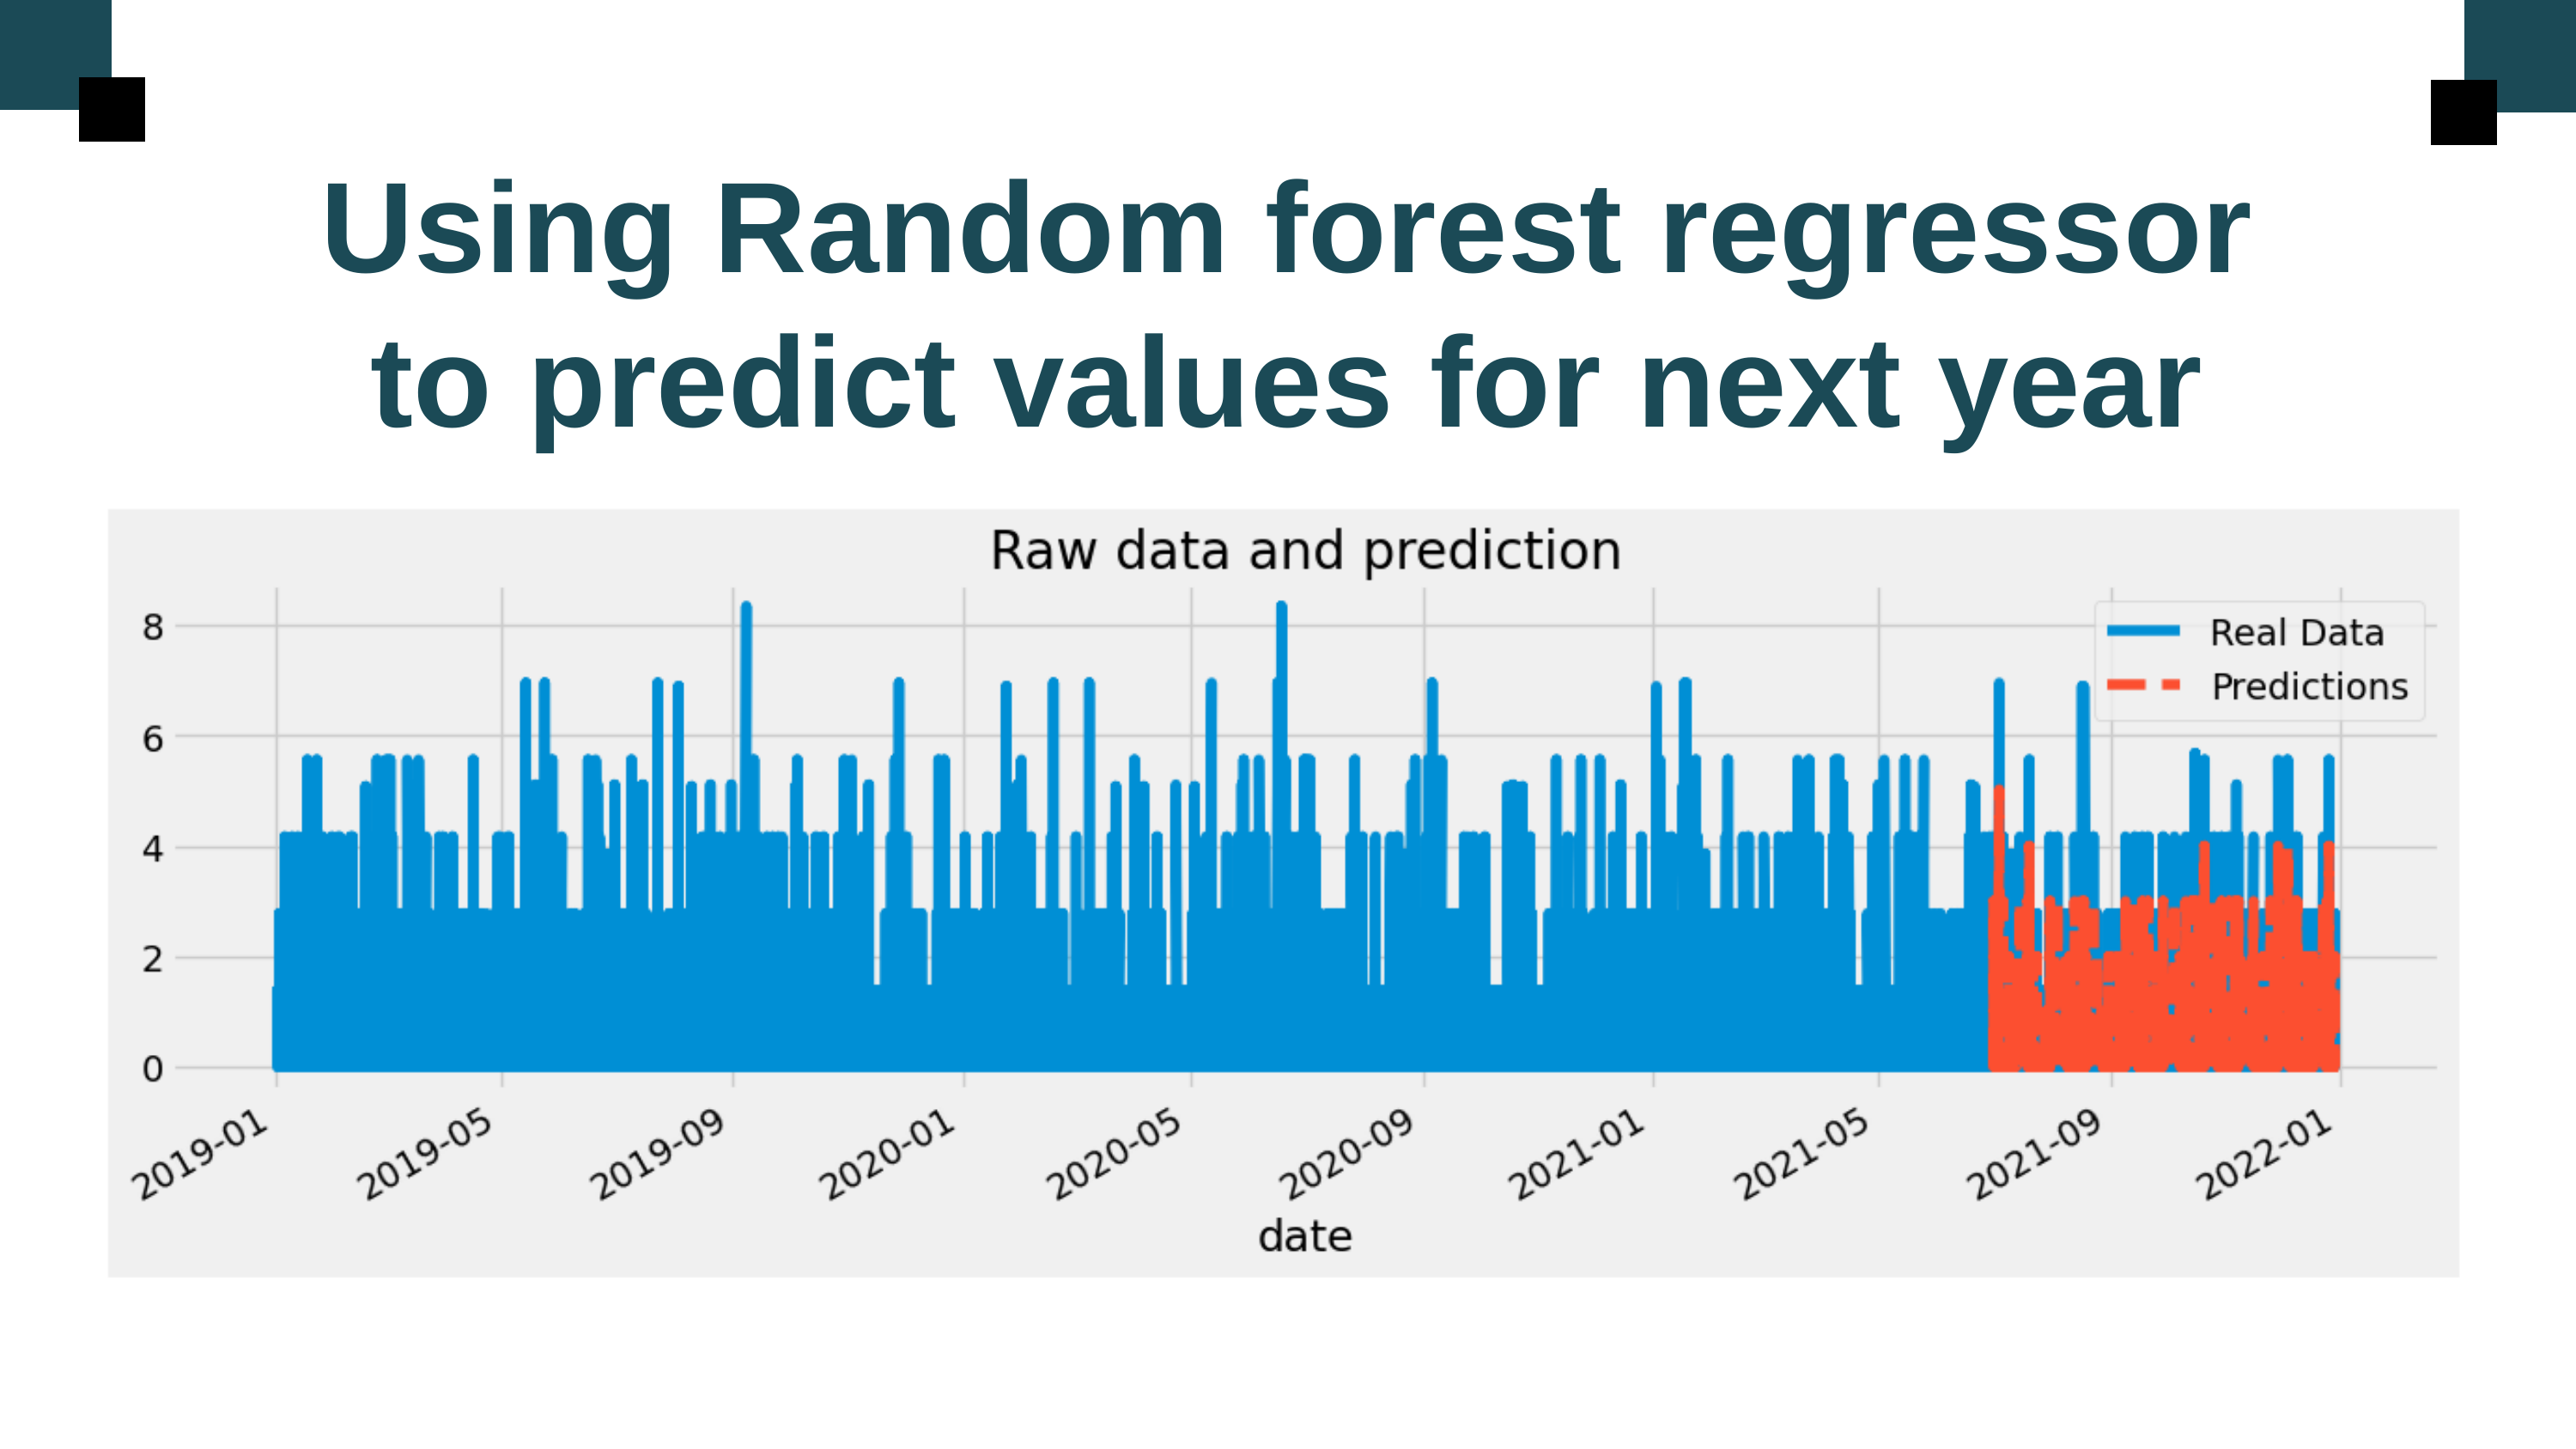

Using Random forest regressor to predict values for next year